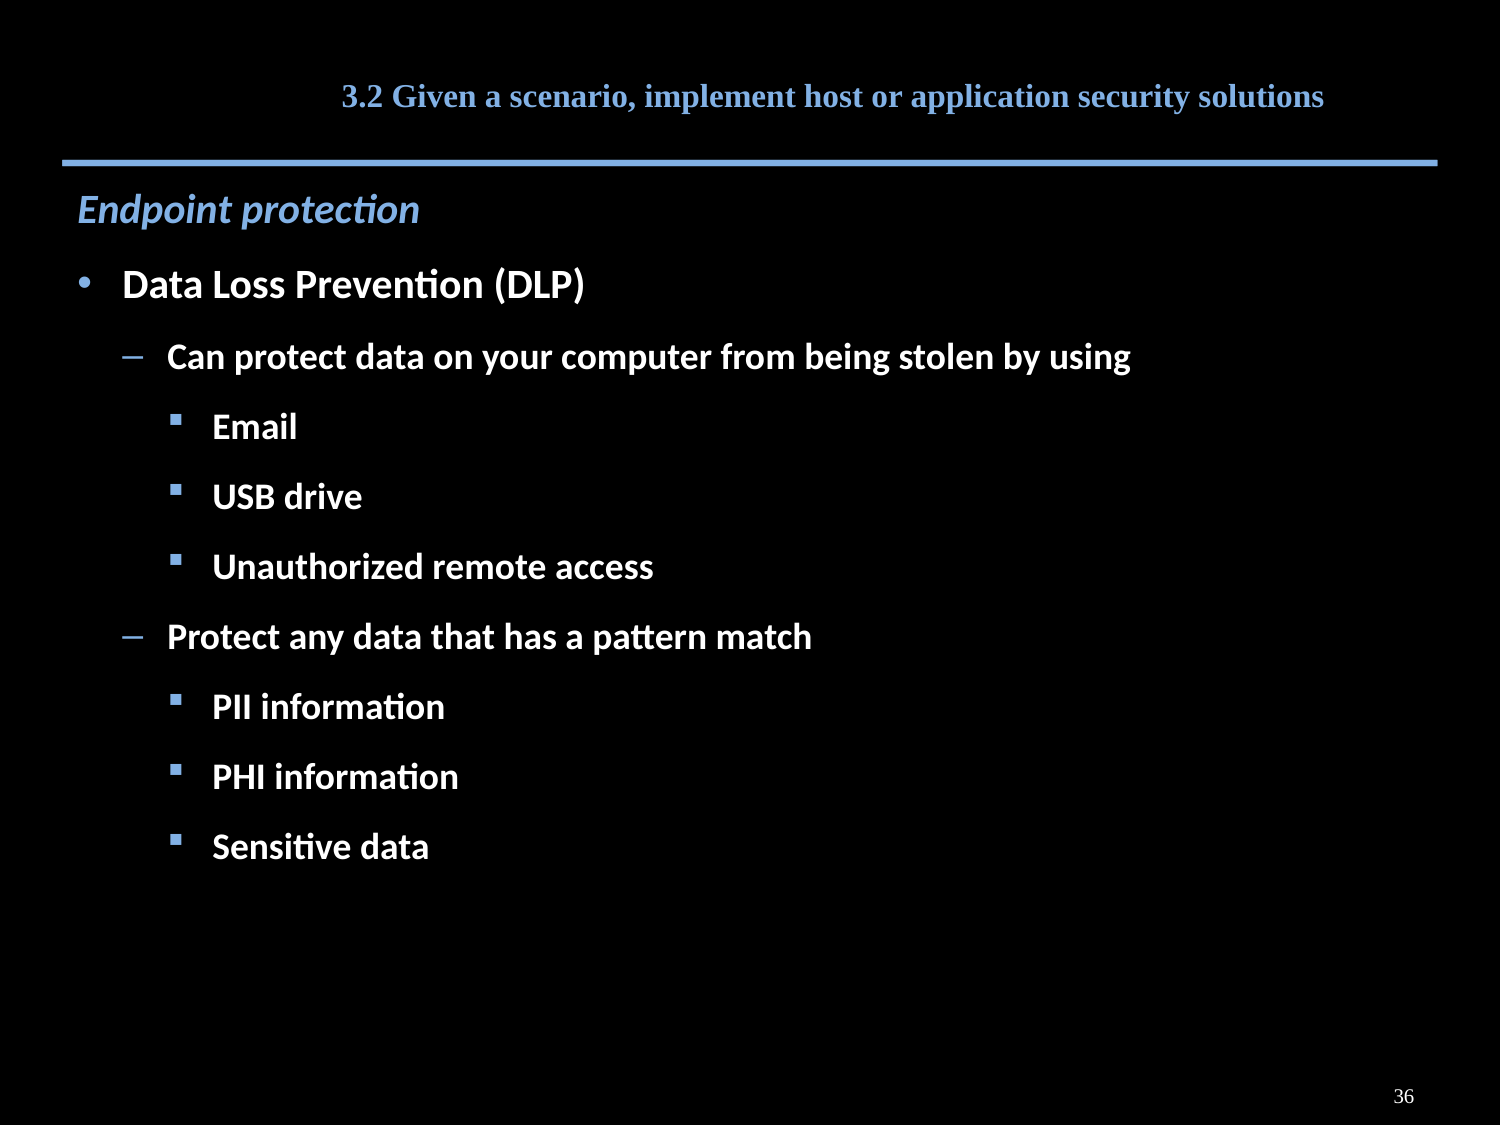

# 3.2 Given a scenario, implement host or application security solutions
Endpoint protection
Data Loss Prevention (DLP)
Can protect data on your computer from being stolen by using
Email
USB drive
Unauthorized remote access
Protect any data that has a pattern match
PII information
PHI information
Sensitive data

36